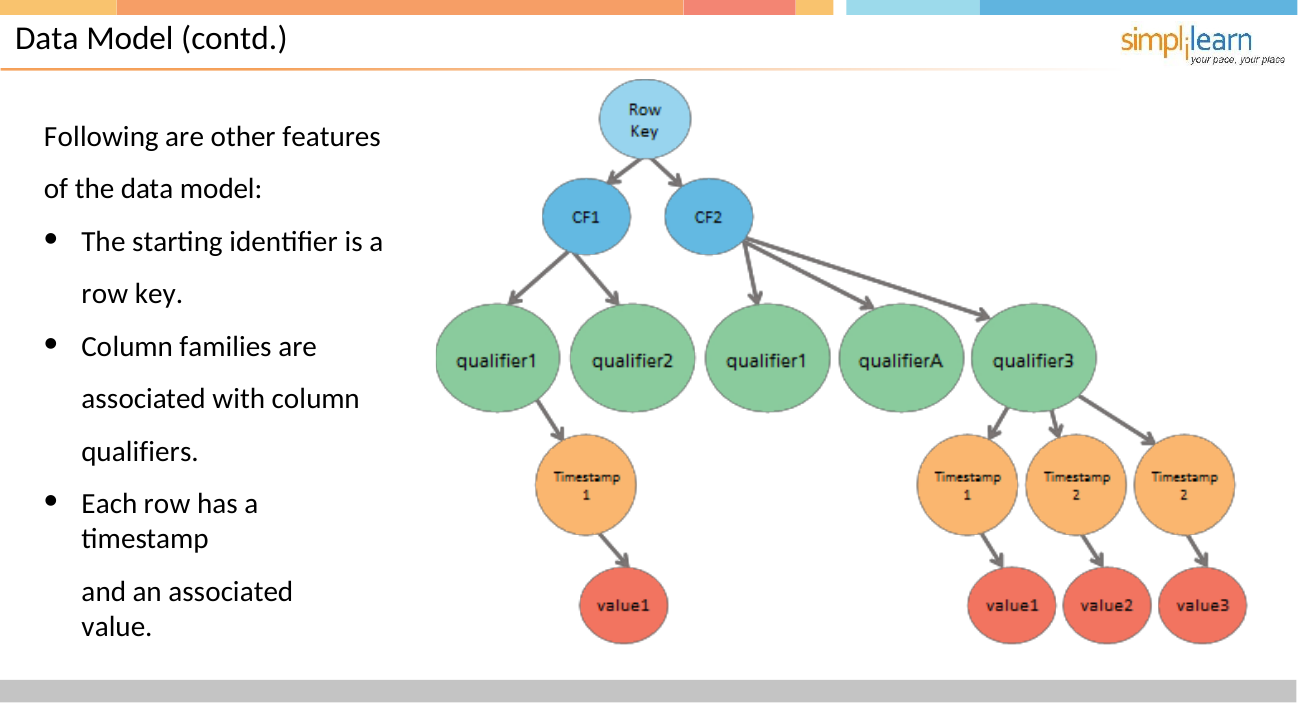

# Data Model (contd.)

Following are other features of the data model:
The starting identifier is a
row key.
Column families are associated with column qualifiers.
Each row has a timestamp
and an associated value.